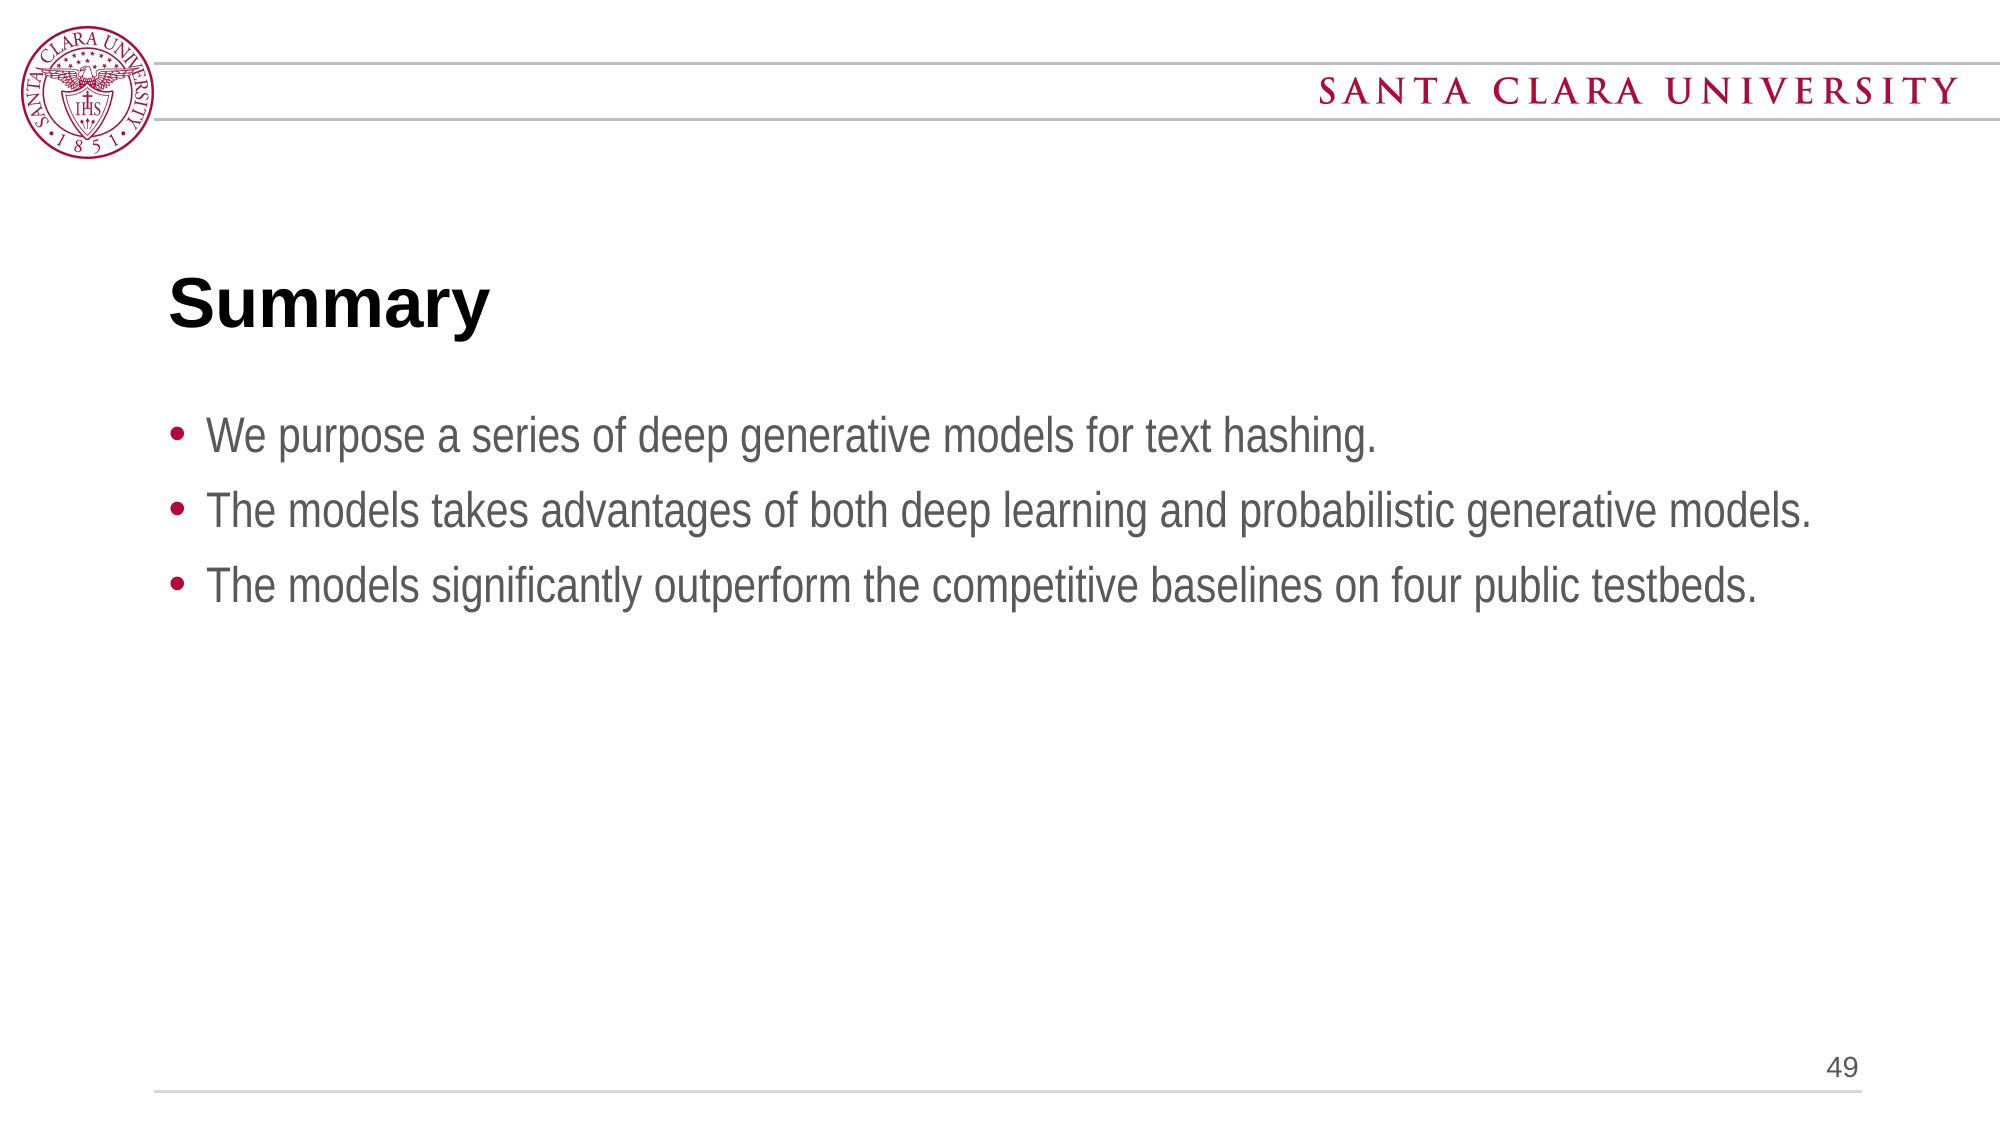

# Summary
We purpose a series of deep generative models for text hashing.
The models takes advantages of both deep learning and probabilistic generative models.
The models significantly outperform the competitive baselines on four public testbeds.

49